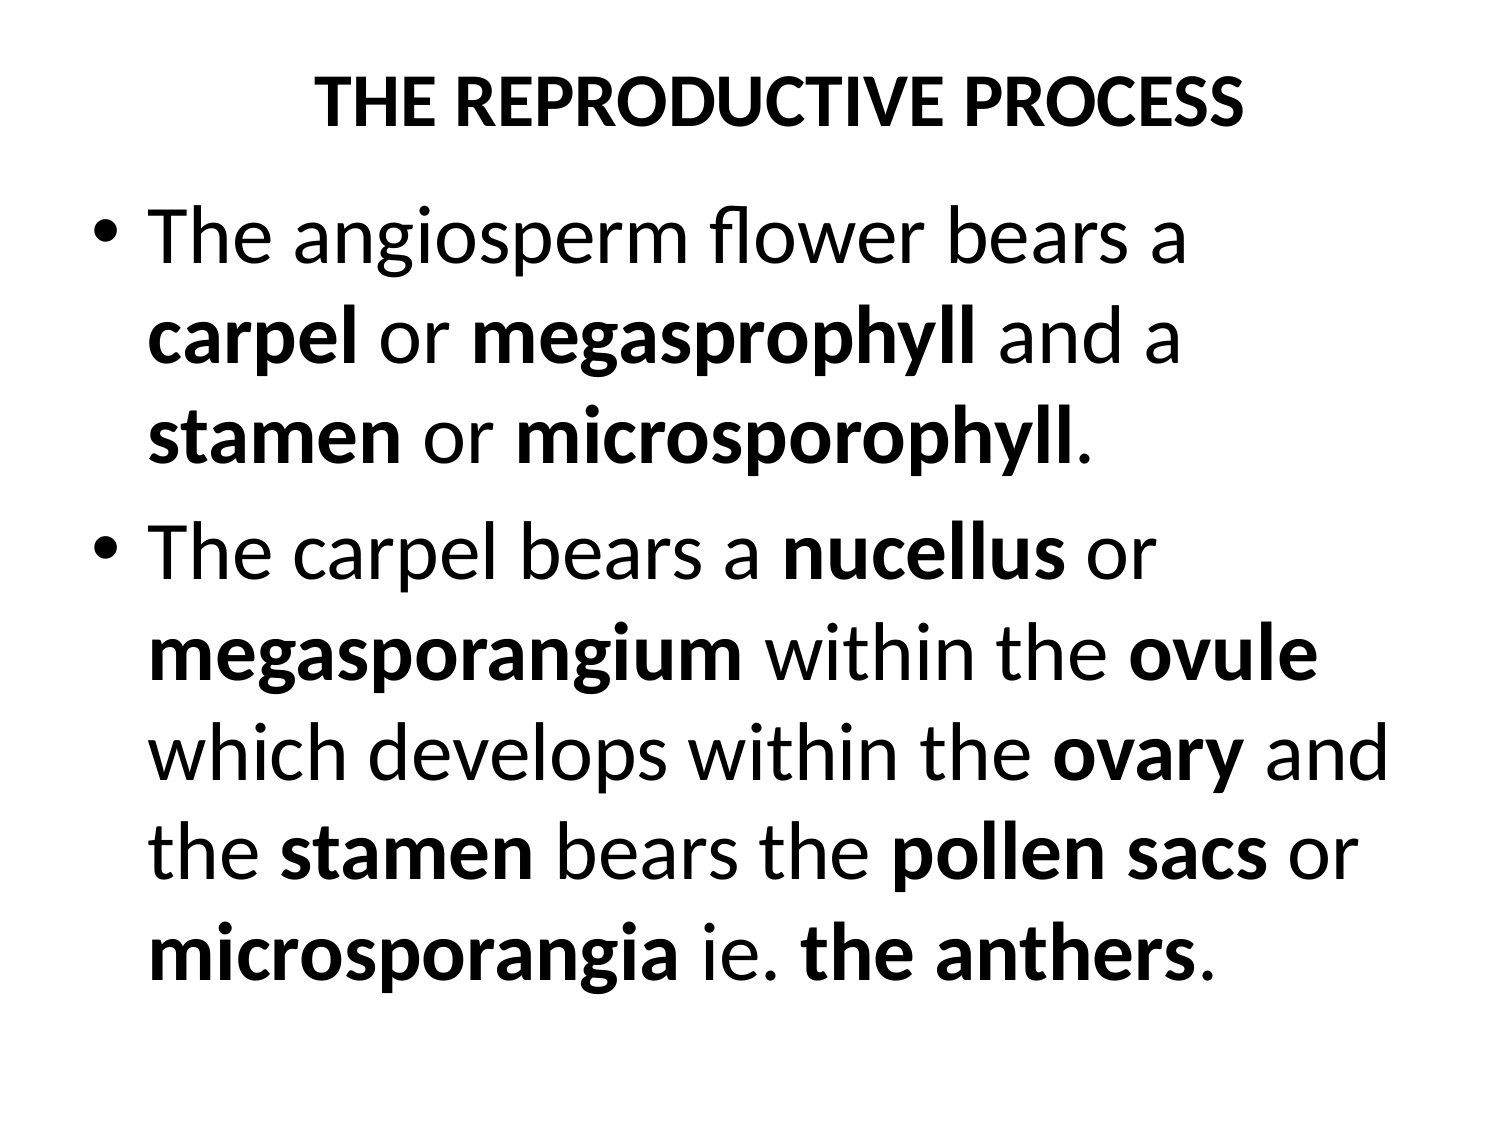

# THE REPRODUCTIVE PROCESS
The angiosperm flower bears a carpel or megasprophyll and a stamen or microsporophyll.
The carpel bears a nucellus or megasporangium within the ovule which develops within the ovary and the stamen bears the pollen sacs or microsporangia ie. the anthers.